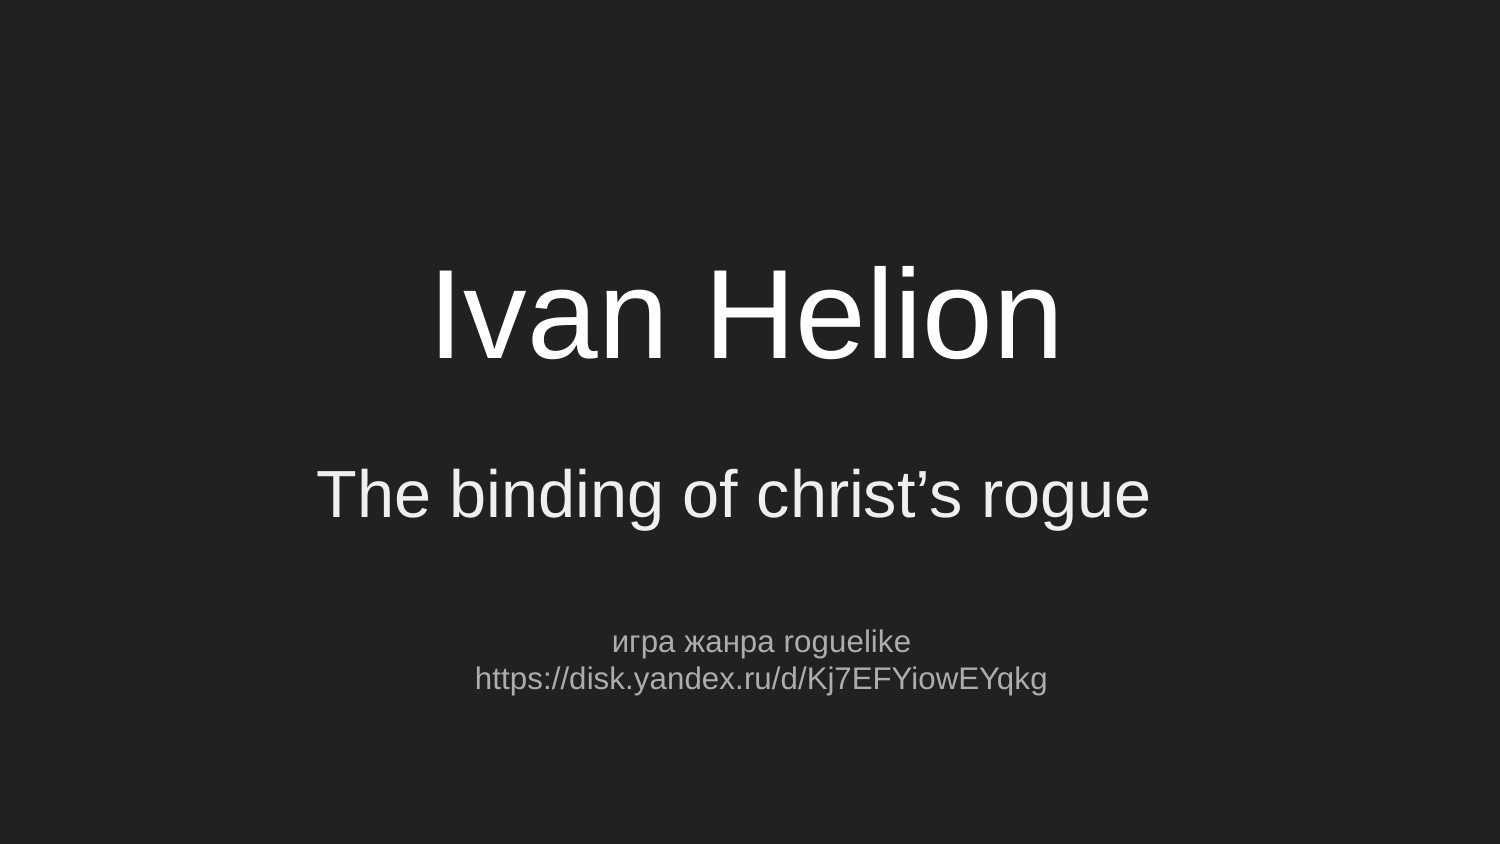

Ivan Helion
# The binding of christ’s rogue
игра жанра roguelike
https://disk.yandex.ru/d/Kj7EFYiowEYqkg